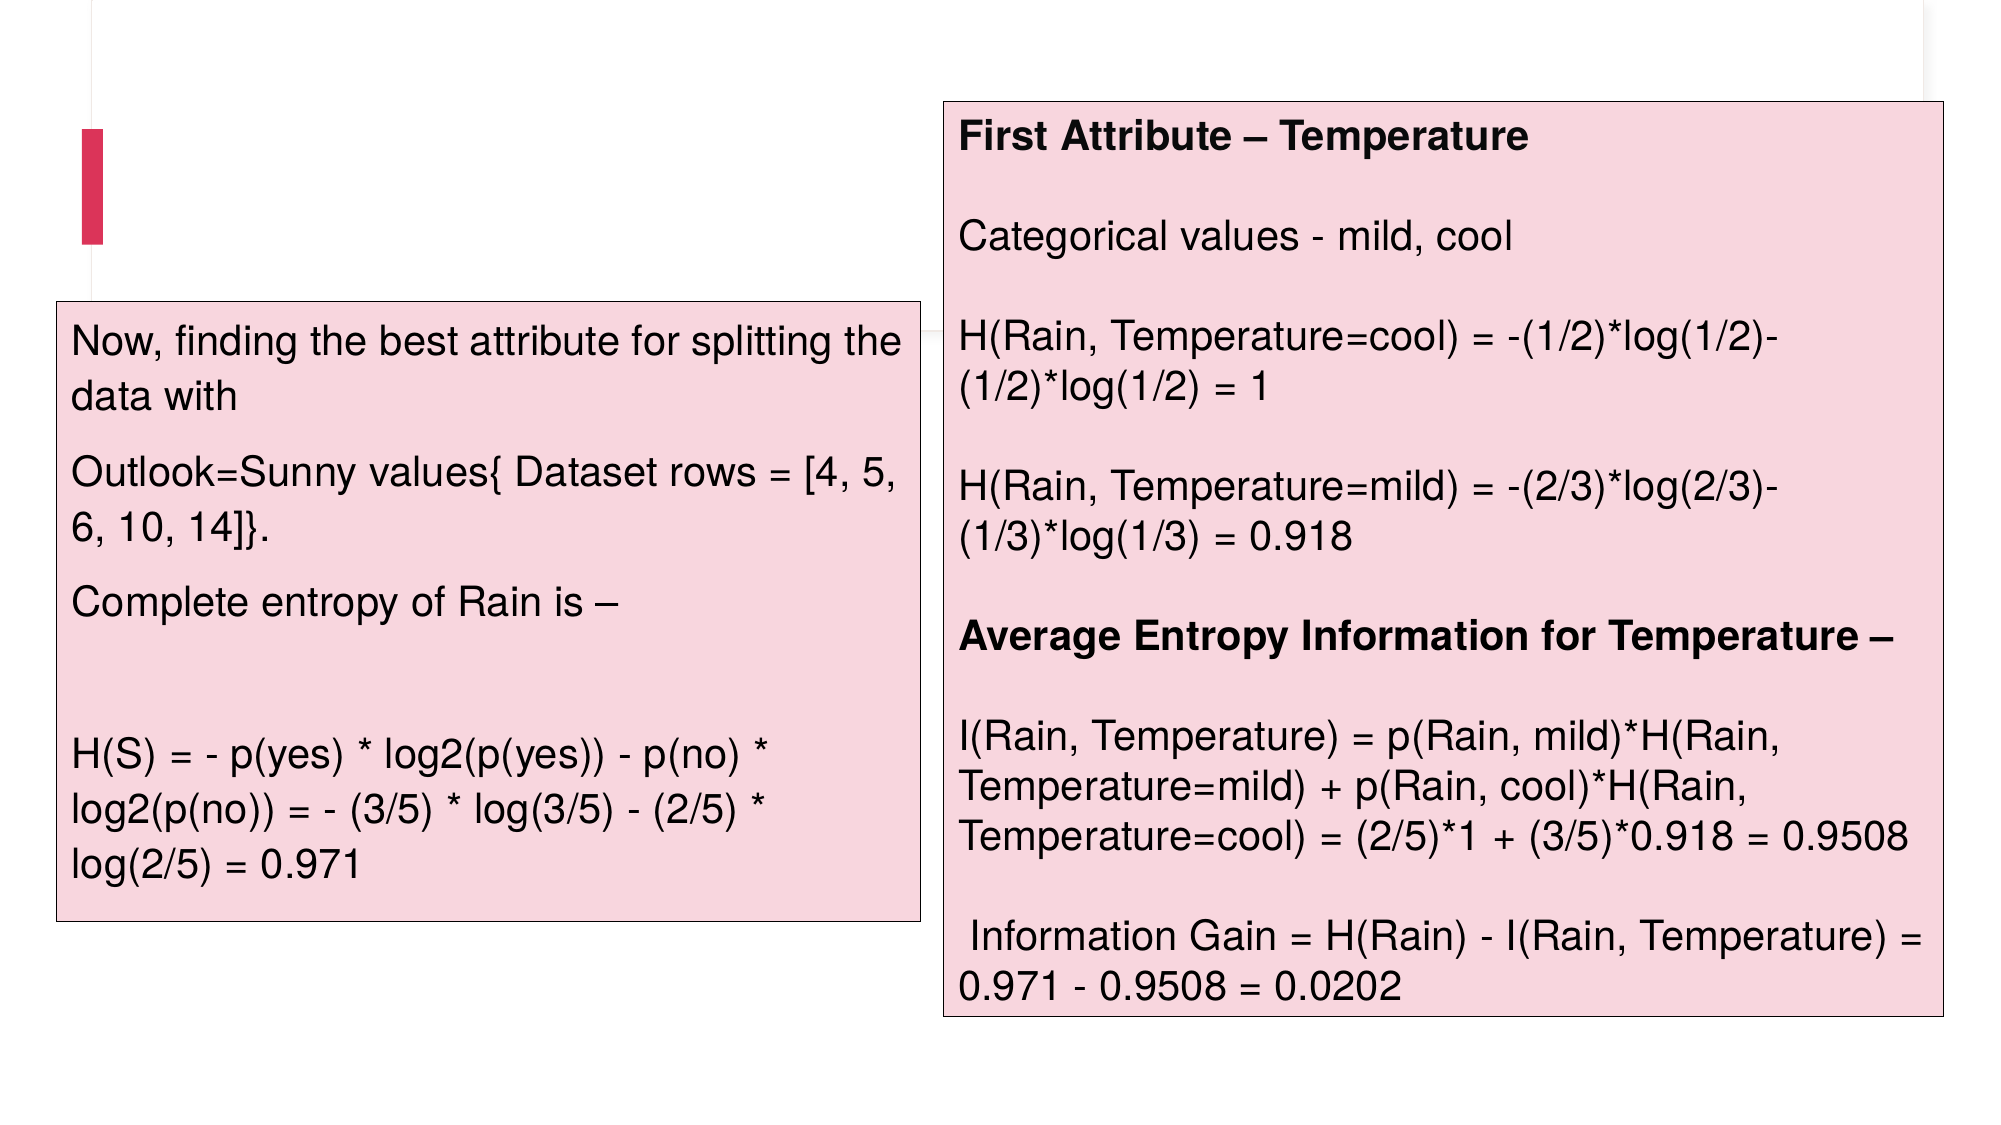

First Attribute – Temperature

Categorical values - mild, cool

H(Rain, Temperature=cool) = -(1/2)*log(1/2)- (1/2)*log(1/2) = 1

H(Rain, Temperature=mild) = -(2/3)*log(2/3)-(1/3)*log(1/3) = 0.918

Average Entropy Information for Temperature –

I(Rain, Temperature) = p(Rain, mild)*H(Rain, Temperature=mild) + p(Rain, cool)*H(Rain, Temperature=cool) = (2/5)*1 + (3/5)*0.918 = 0.9508

 Information Gain = H(Rain) - I(Rain, Temperature) = 0.971 - 0.9508 = 0.0202
Now, finding the best attribute for splitting the data with
Outlook=Sunny values{ Dataset rows = [4, 5, 6, 10, 14]}.
Complete entropy of Rain is –

H(S) = - p(yes) * log2(p(yes)) - p(no) * log2(p(no)) = - (3/5) * log(3/5) - (2/5) * log(2/5) = 0.971